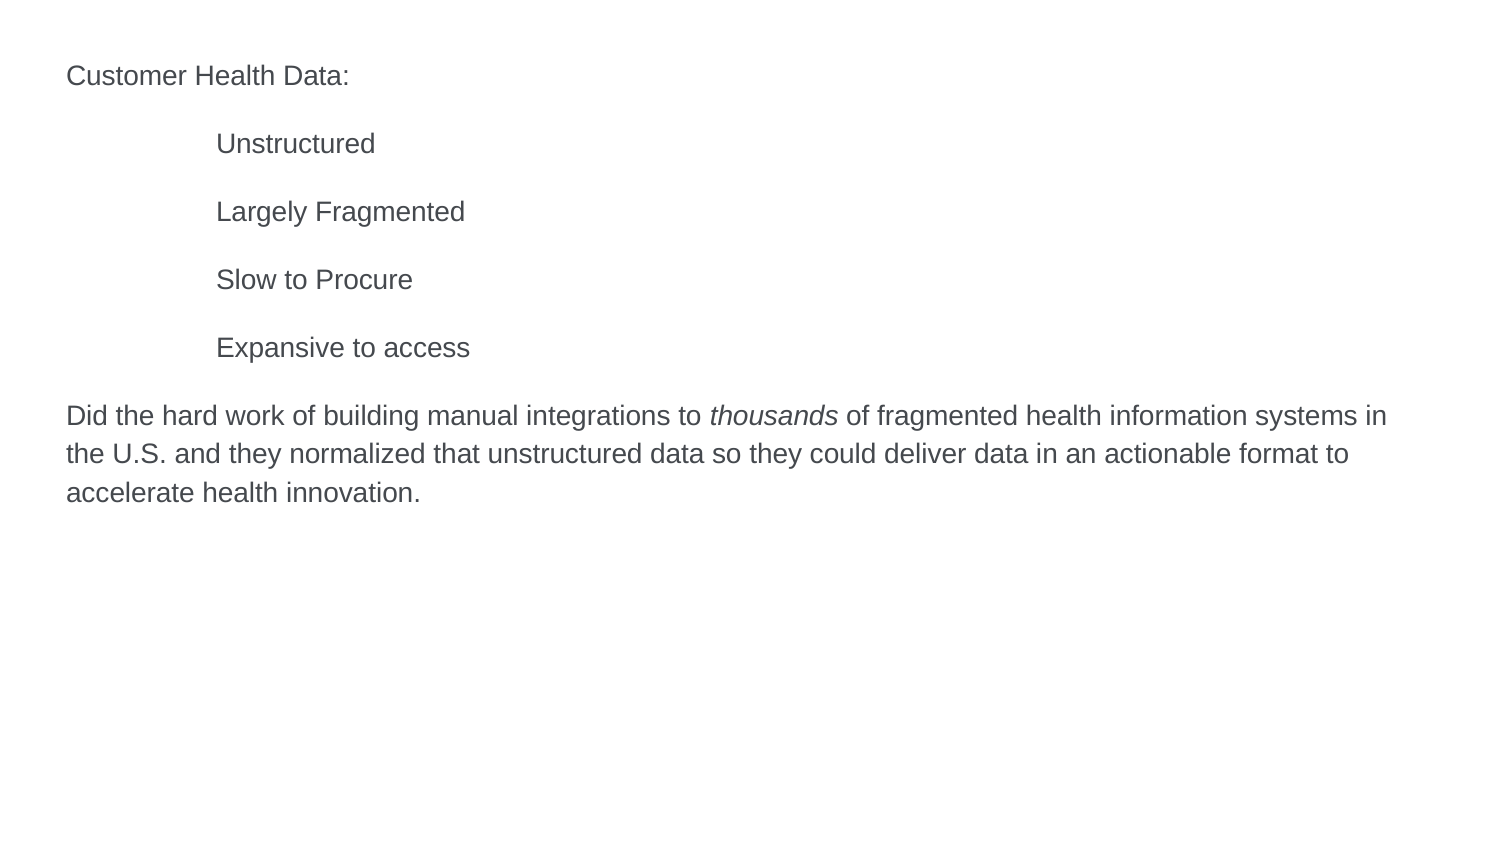

Customer Health Data:
	Unstructured
	Largely Fragmented
	Slow to Procure
	Expansive to access
Did the hard work of building manual integrations to thousands of fragmented health information systems in the U.S. and they normalized that unstructured data so they could deliver data in an actionable format to accelerate health innovation.